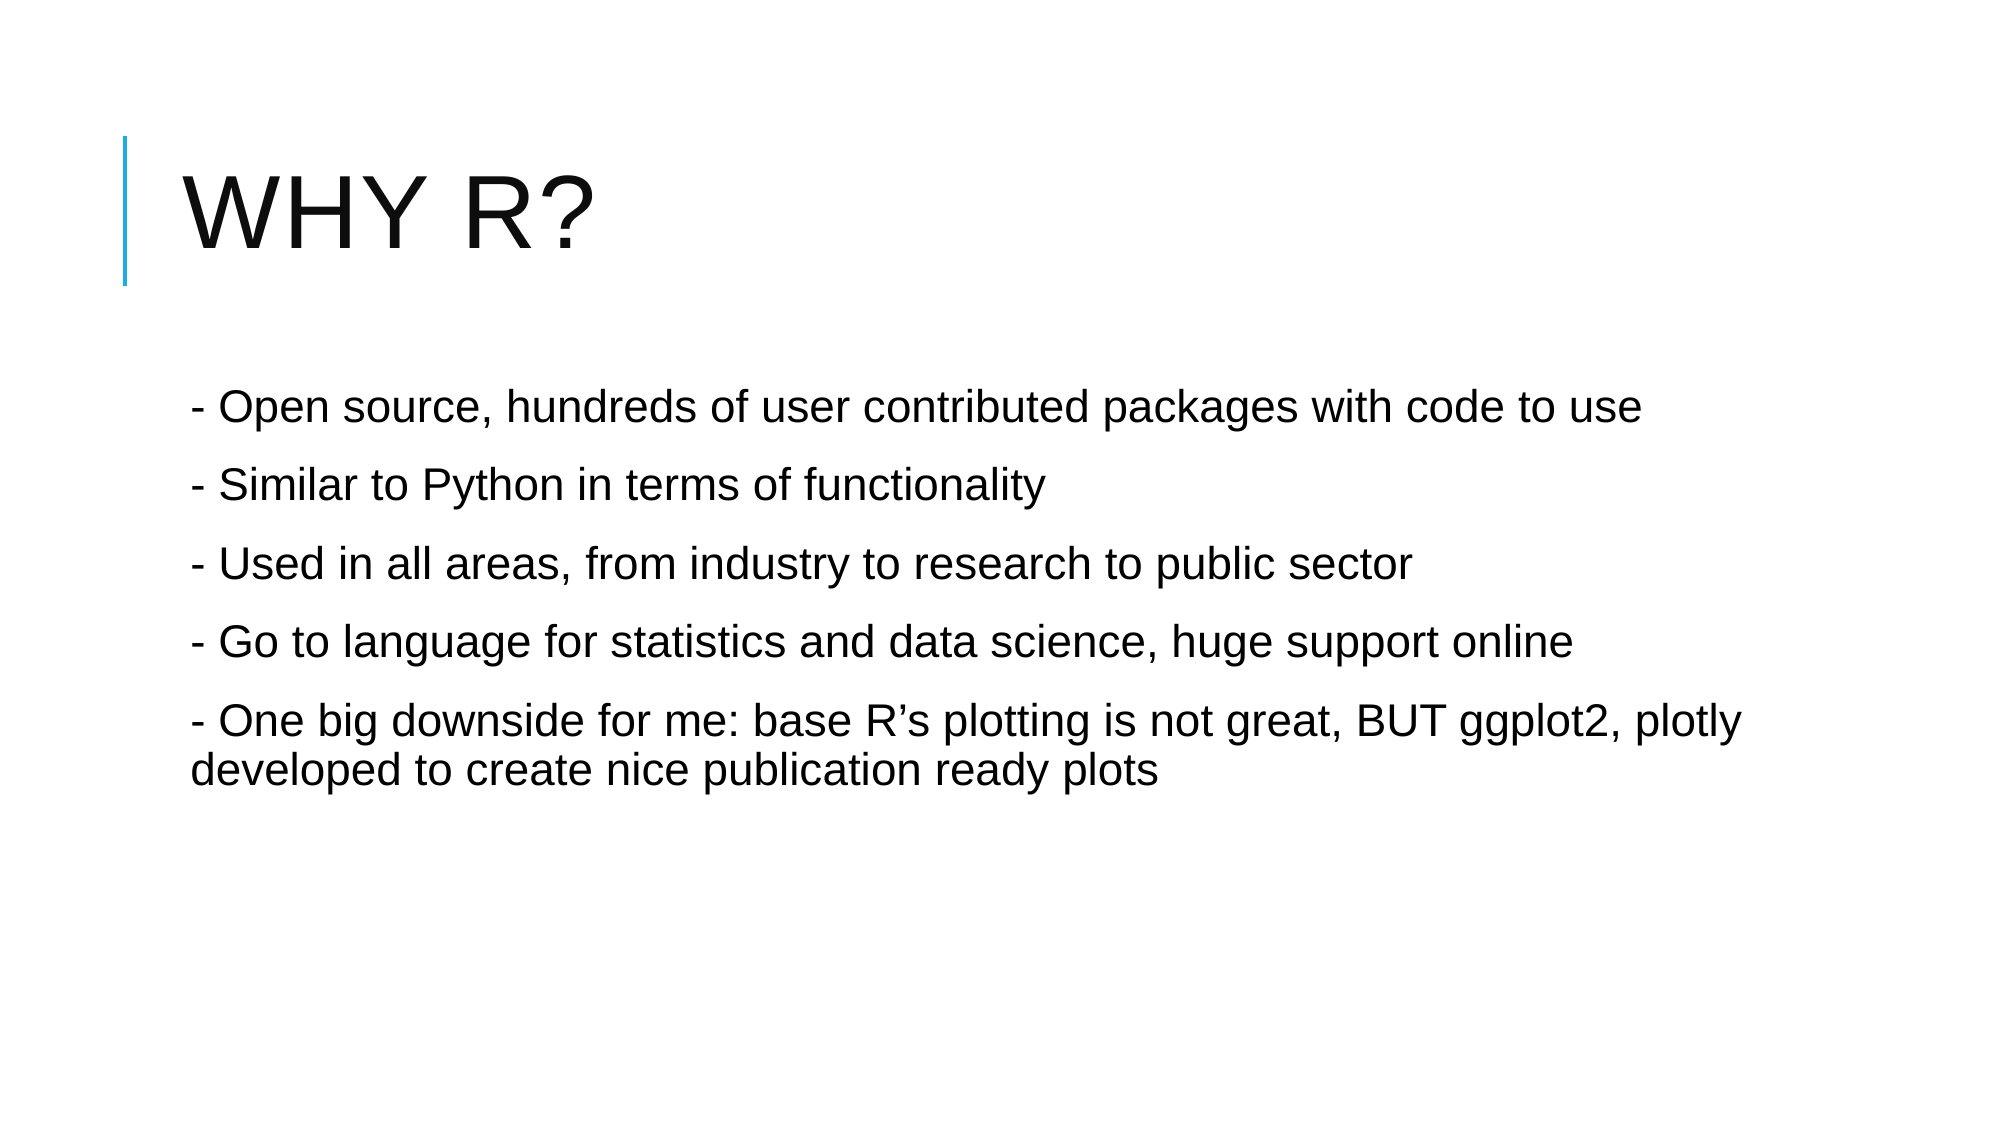

# Why R?
- Open source, hundreds of user contributed packages with code to use
- Similar to Python in terms of functionality
- Used in all areas, from industry to research to public sector
- Go to language for statistics and data science, huge support online
- One big downside for me: base R’s plotting is not great, BUT ggplot2, plotly developed to create nice publication ready plots